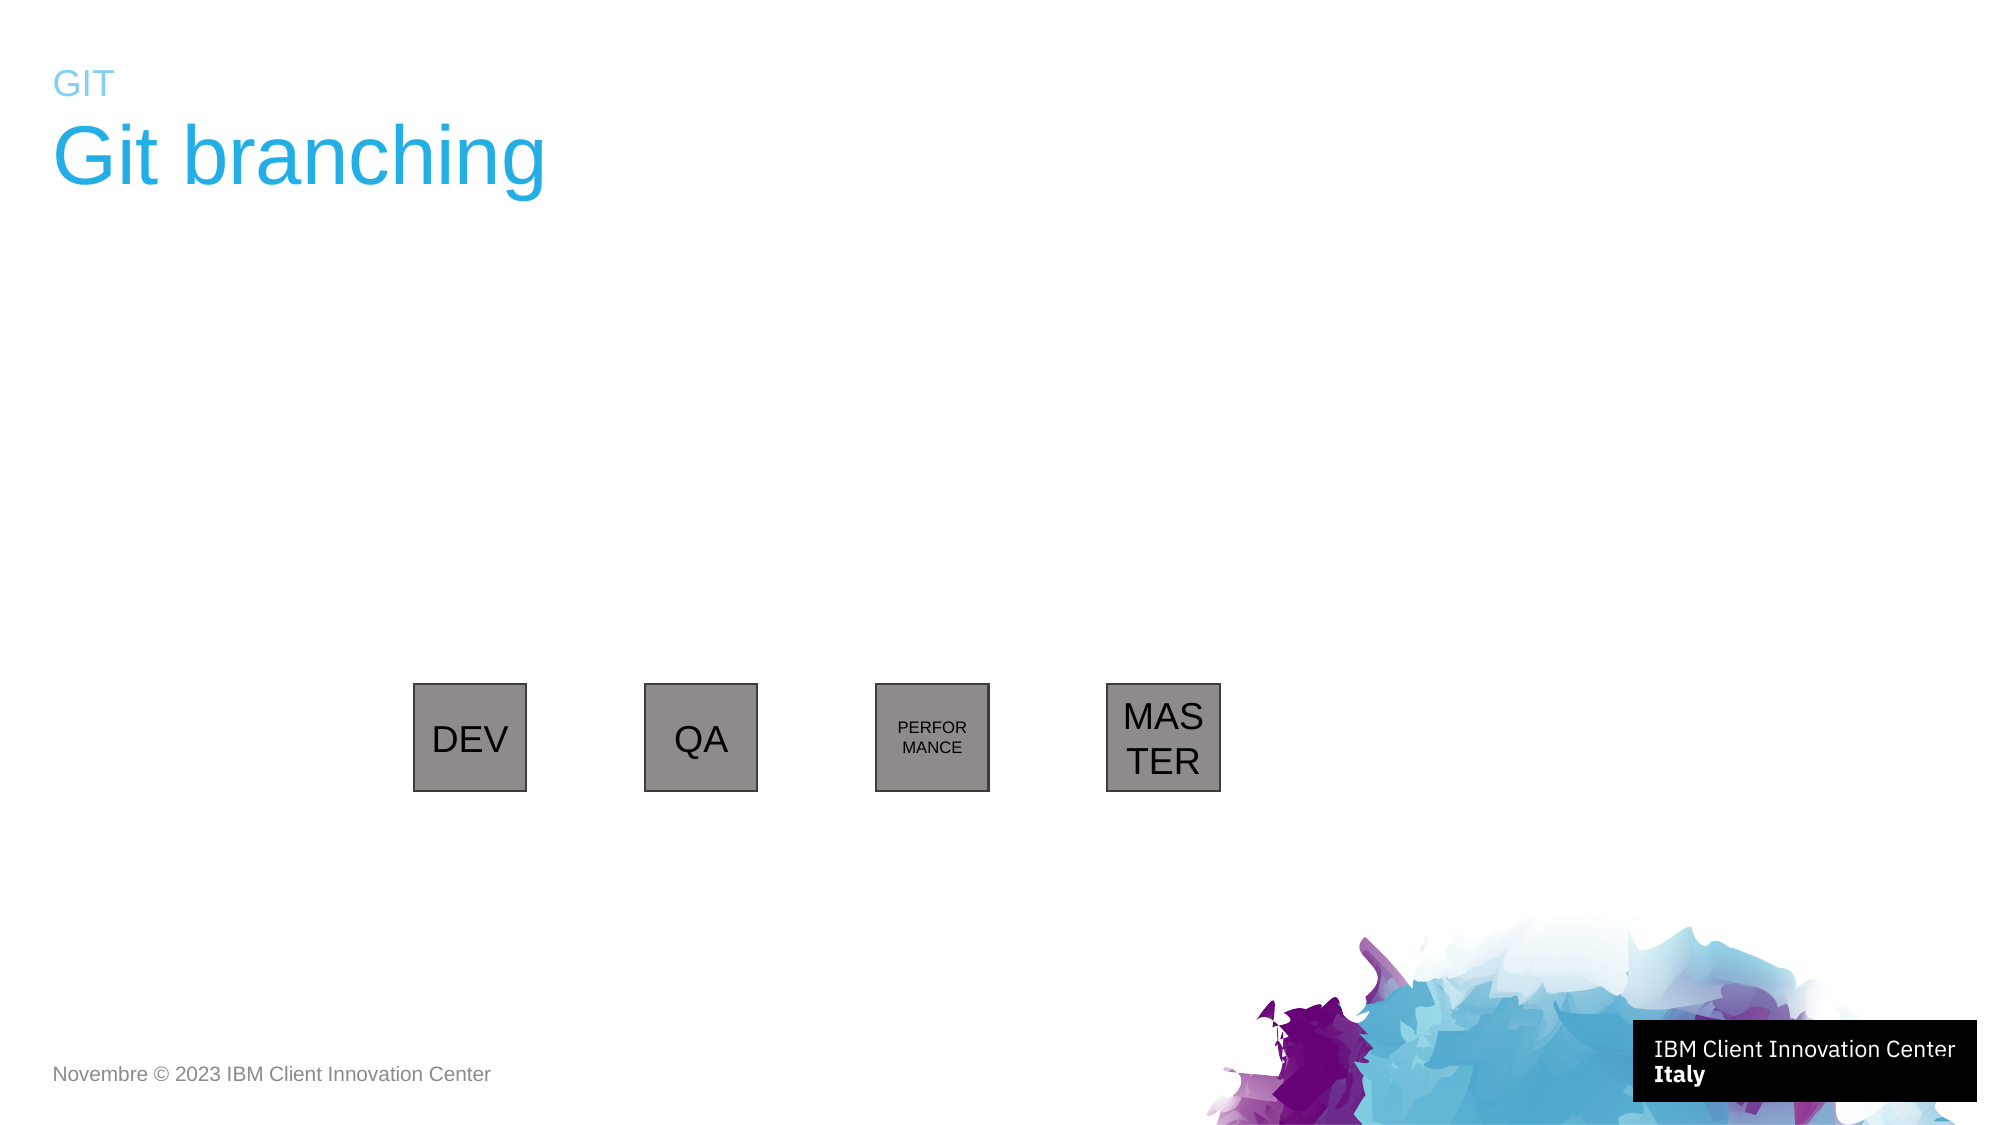

GIT
# Git branching
DEV
QA
PERFORMANCE
MASTER
13
Novembre © 2023 IBM Client Innovation Center